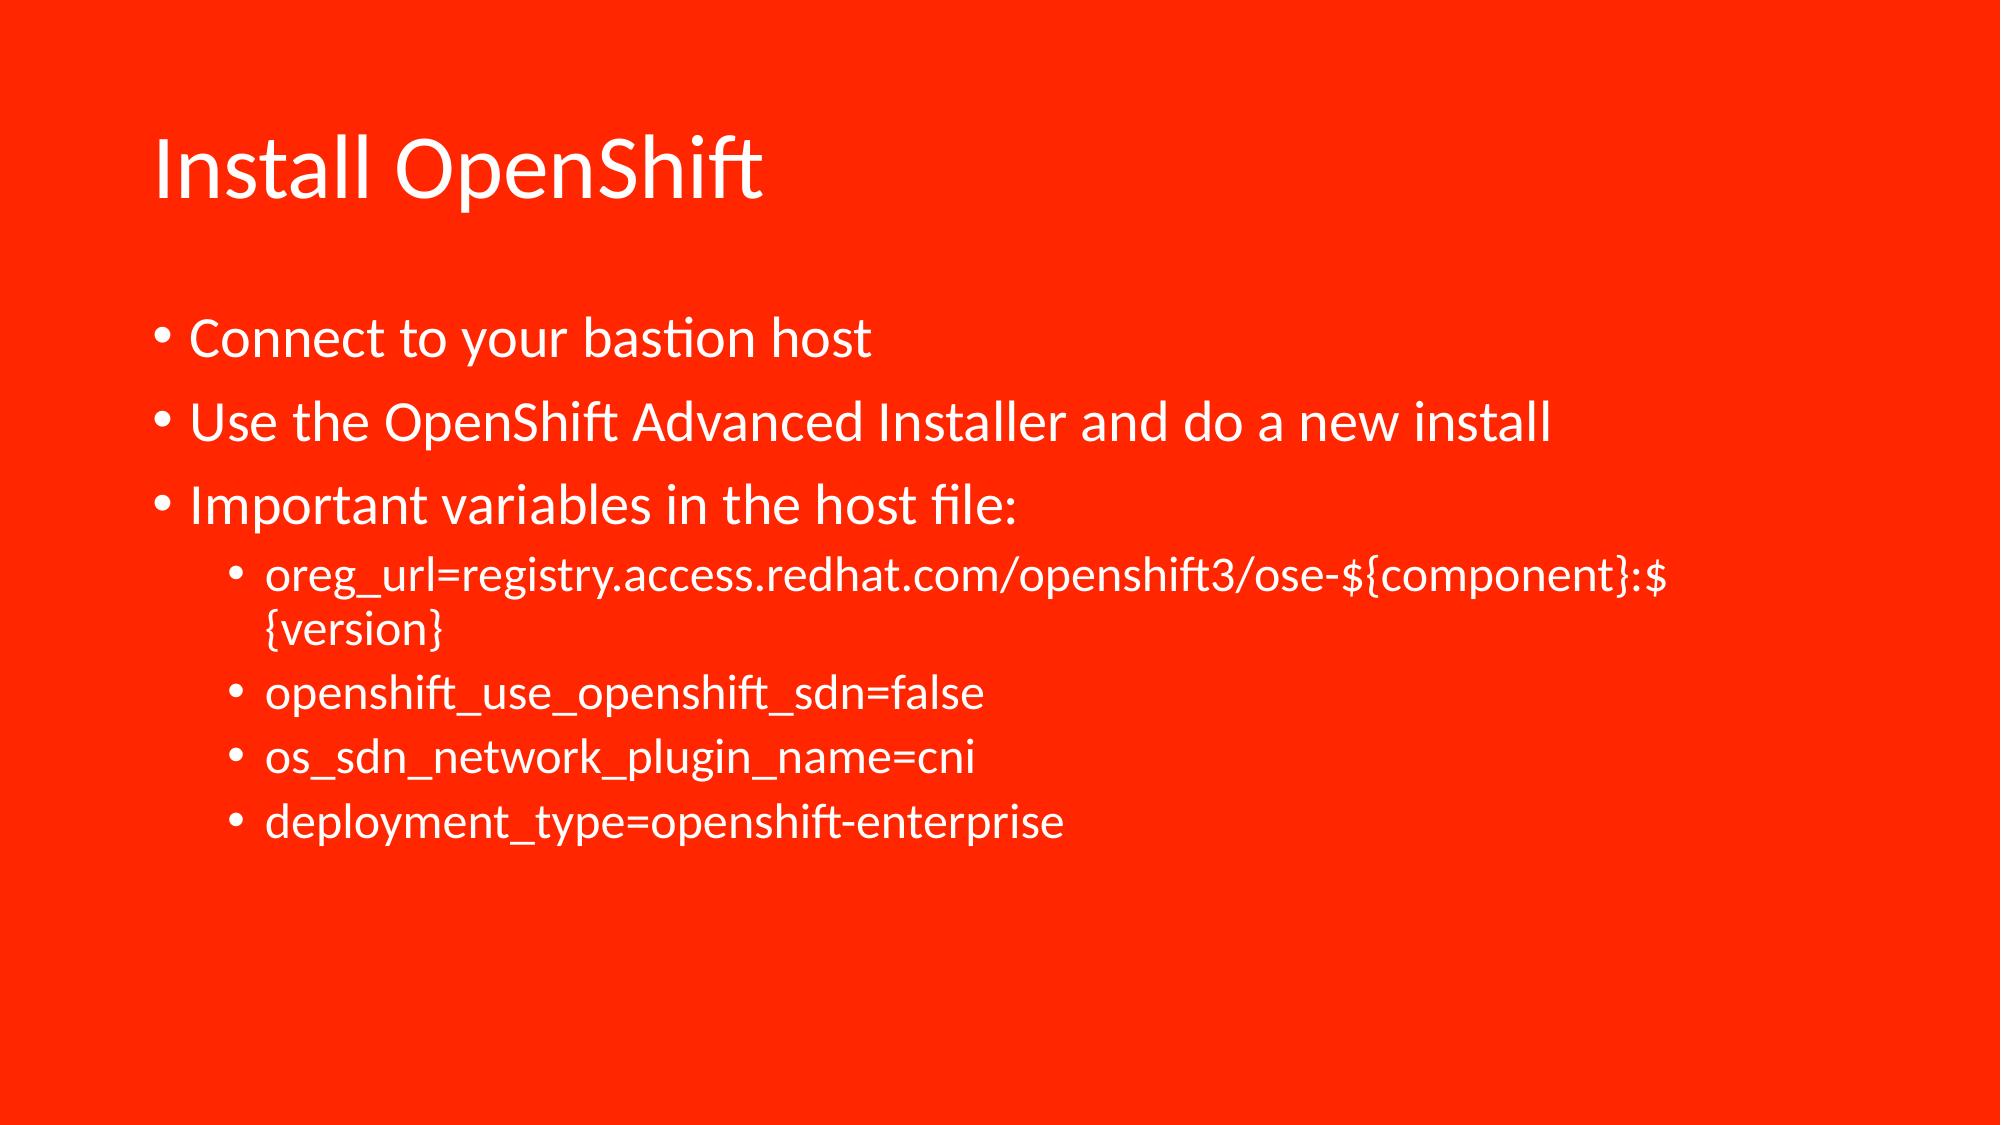

# Install OpenShift
Connect to your bastion host
Use the OpenShift Advanced Installer and do a new install
Important variables in the host file:
oreg_url=registry.access.redhat.com/openshift3/ose-${component}:${version}
openshift_use_openshift_sdn=false
os_sdn_network_plugin_name=cni
deployment_type=openshift-enterprise